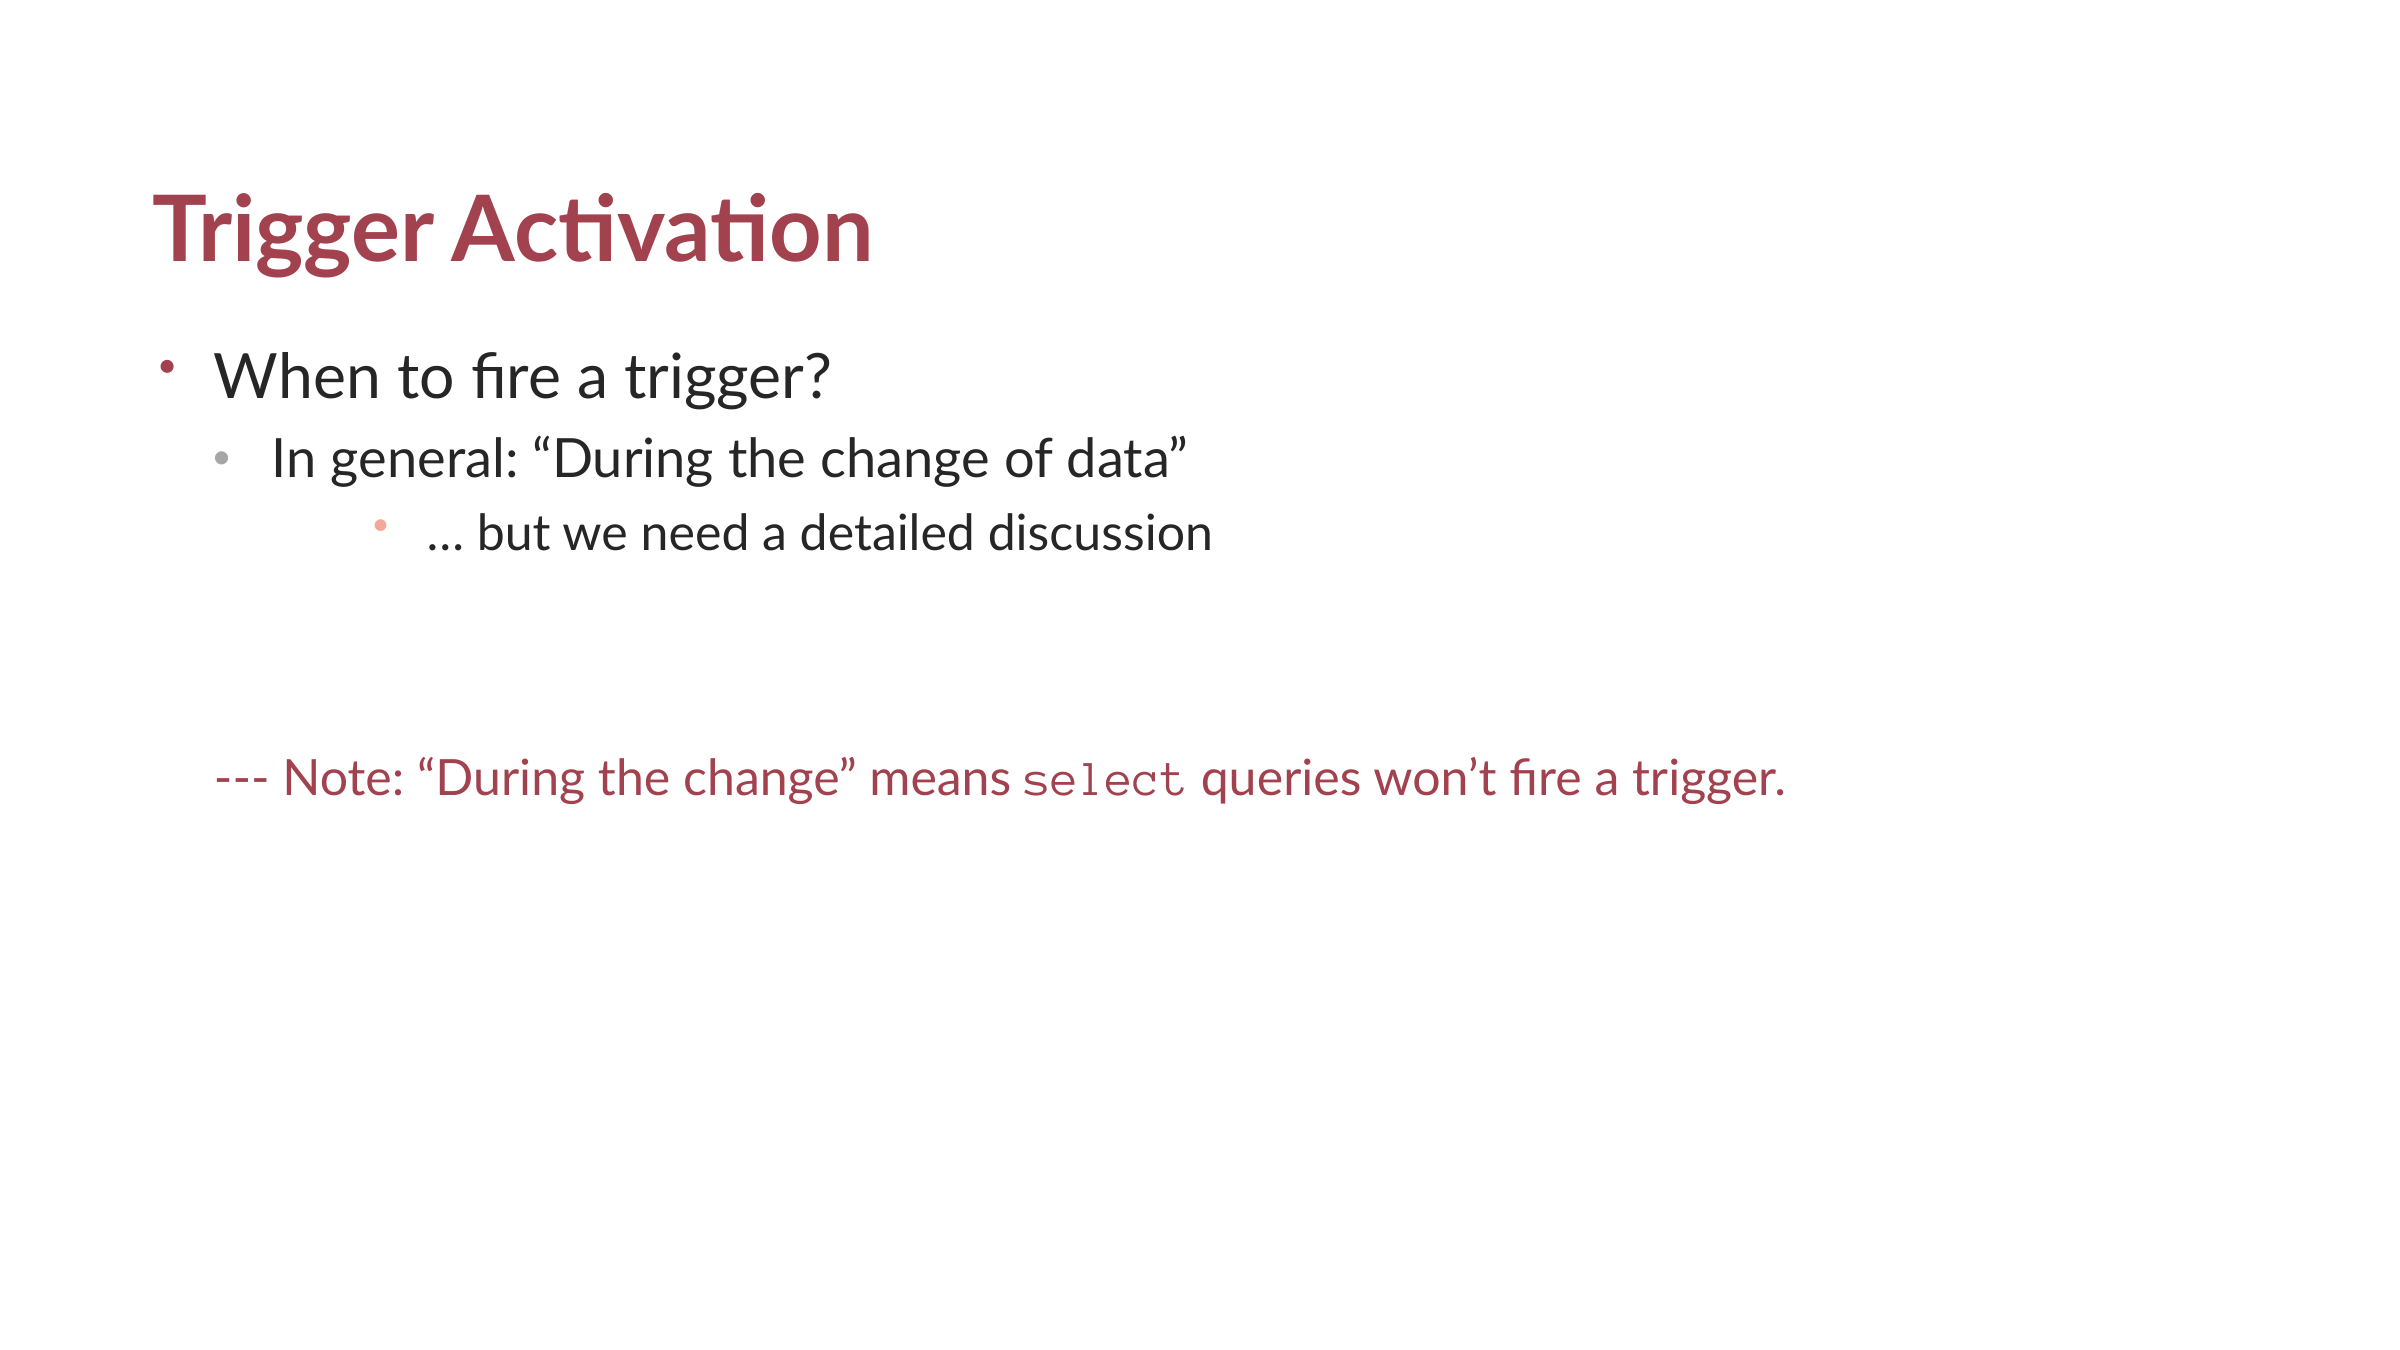

# Trigger Activation
When to fire a trigger?
In general: “During the change of data”
… but we need a detailed discussion

--- Note: “During the change” means select queries won’t fire a trigger.